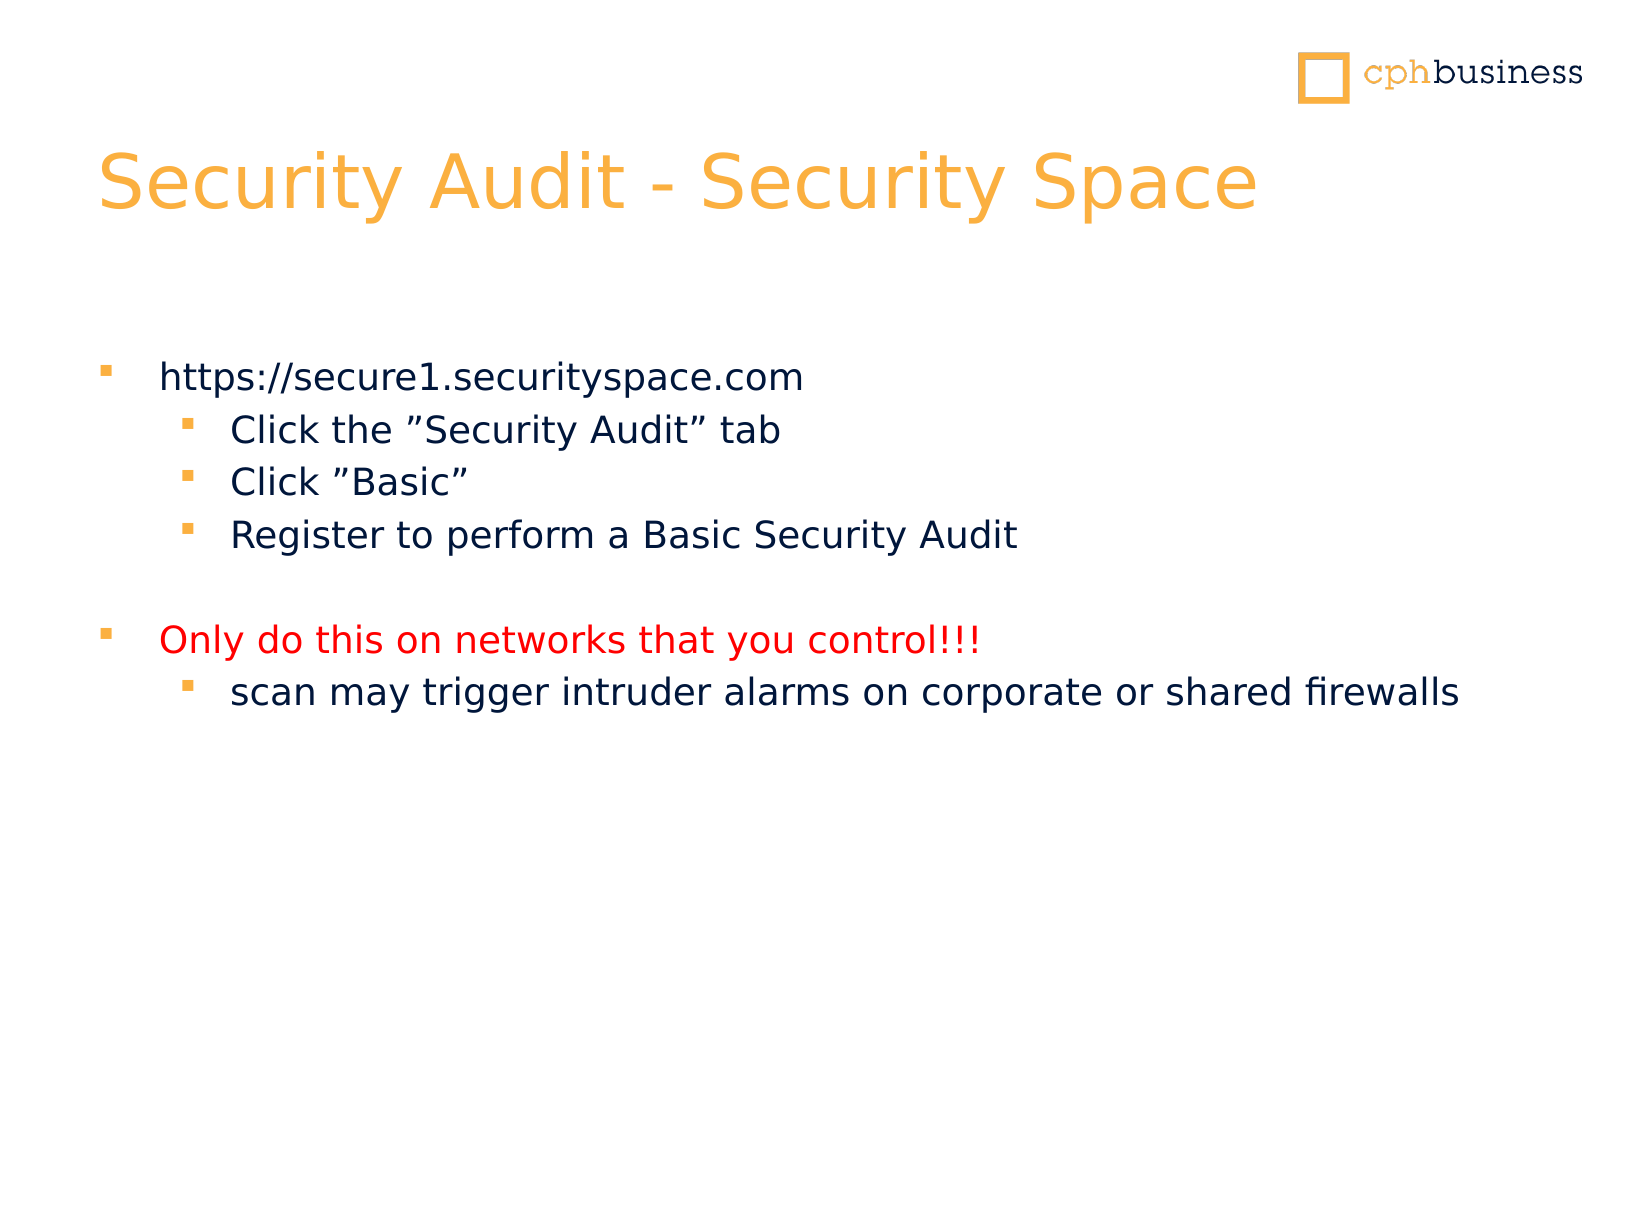

# Security Audit - Security Space
https://secure1.securityspace.com
Click the ”Security Audit” tab
Click ”Basic”
Register to perform a Basic Security Audit

Only do this on networks that you control!!!
scan may trigger intruder alarms on corporate or shared firewalls